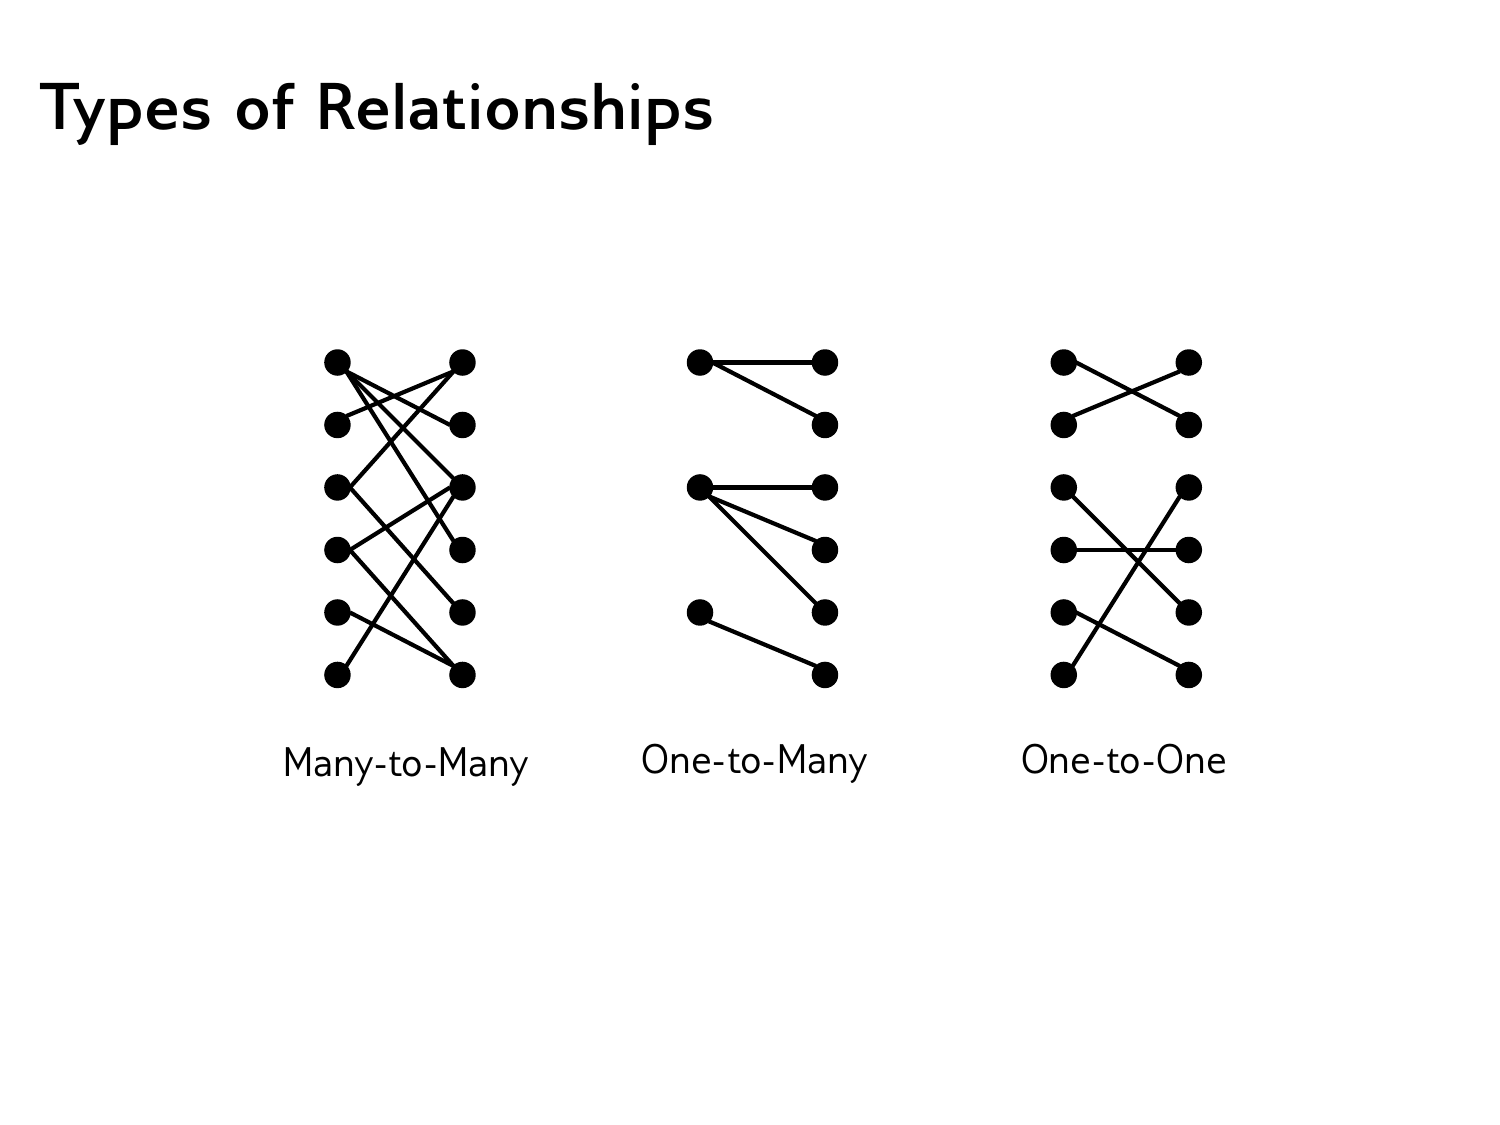

# Types of Relationships

One-to-Many
One-to-One
Many-to-Many